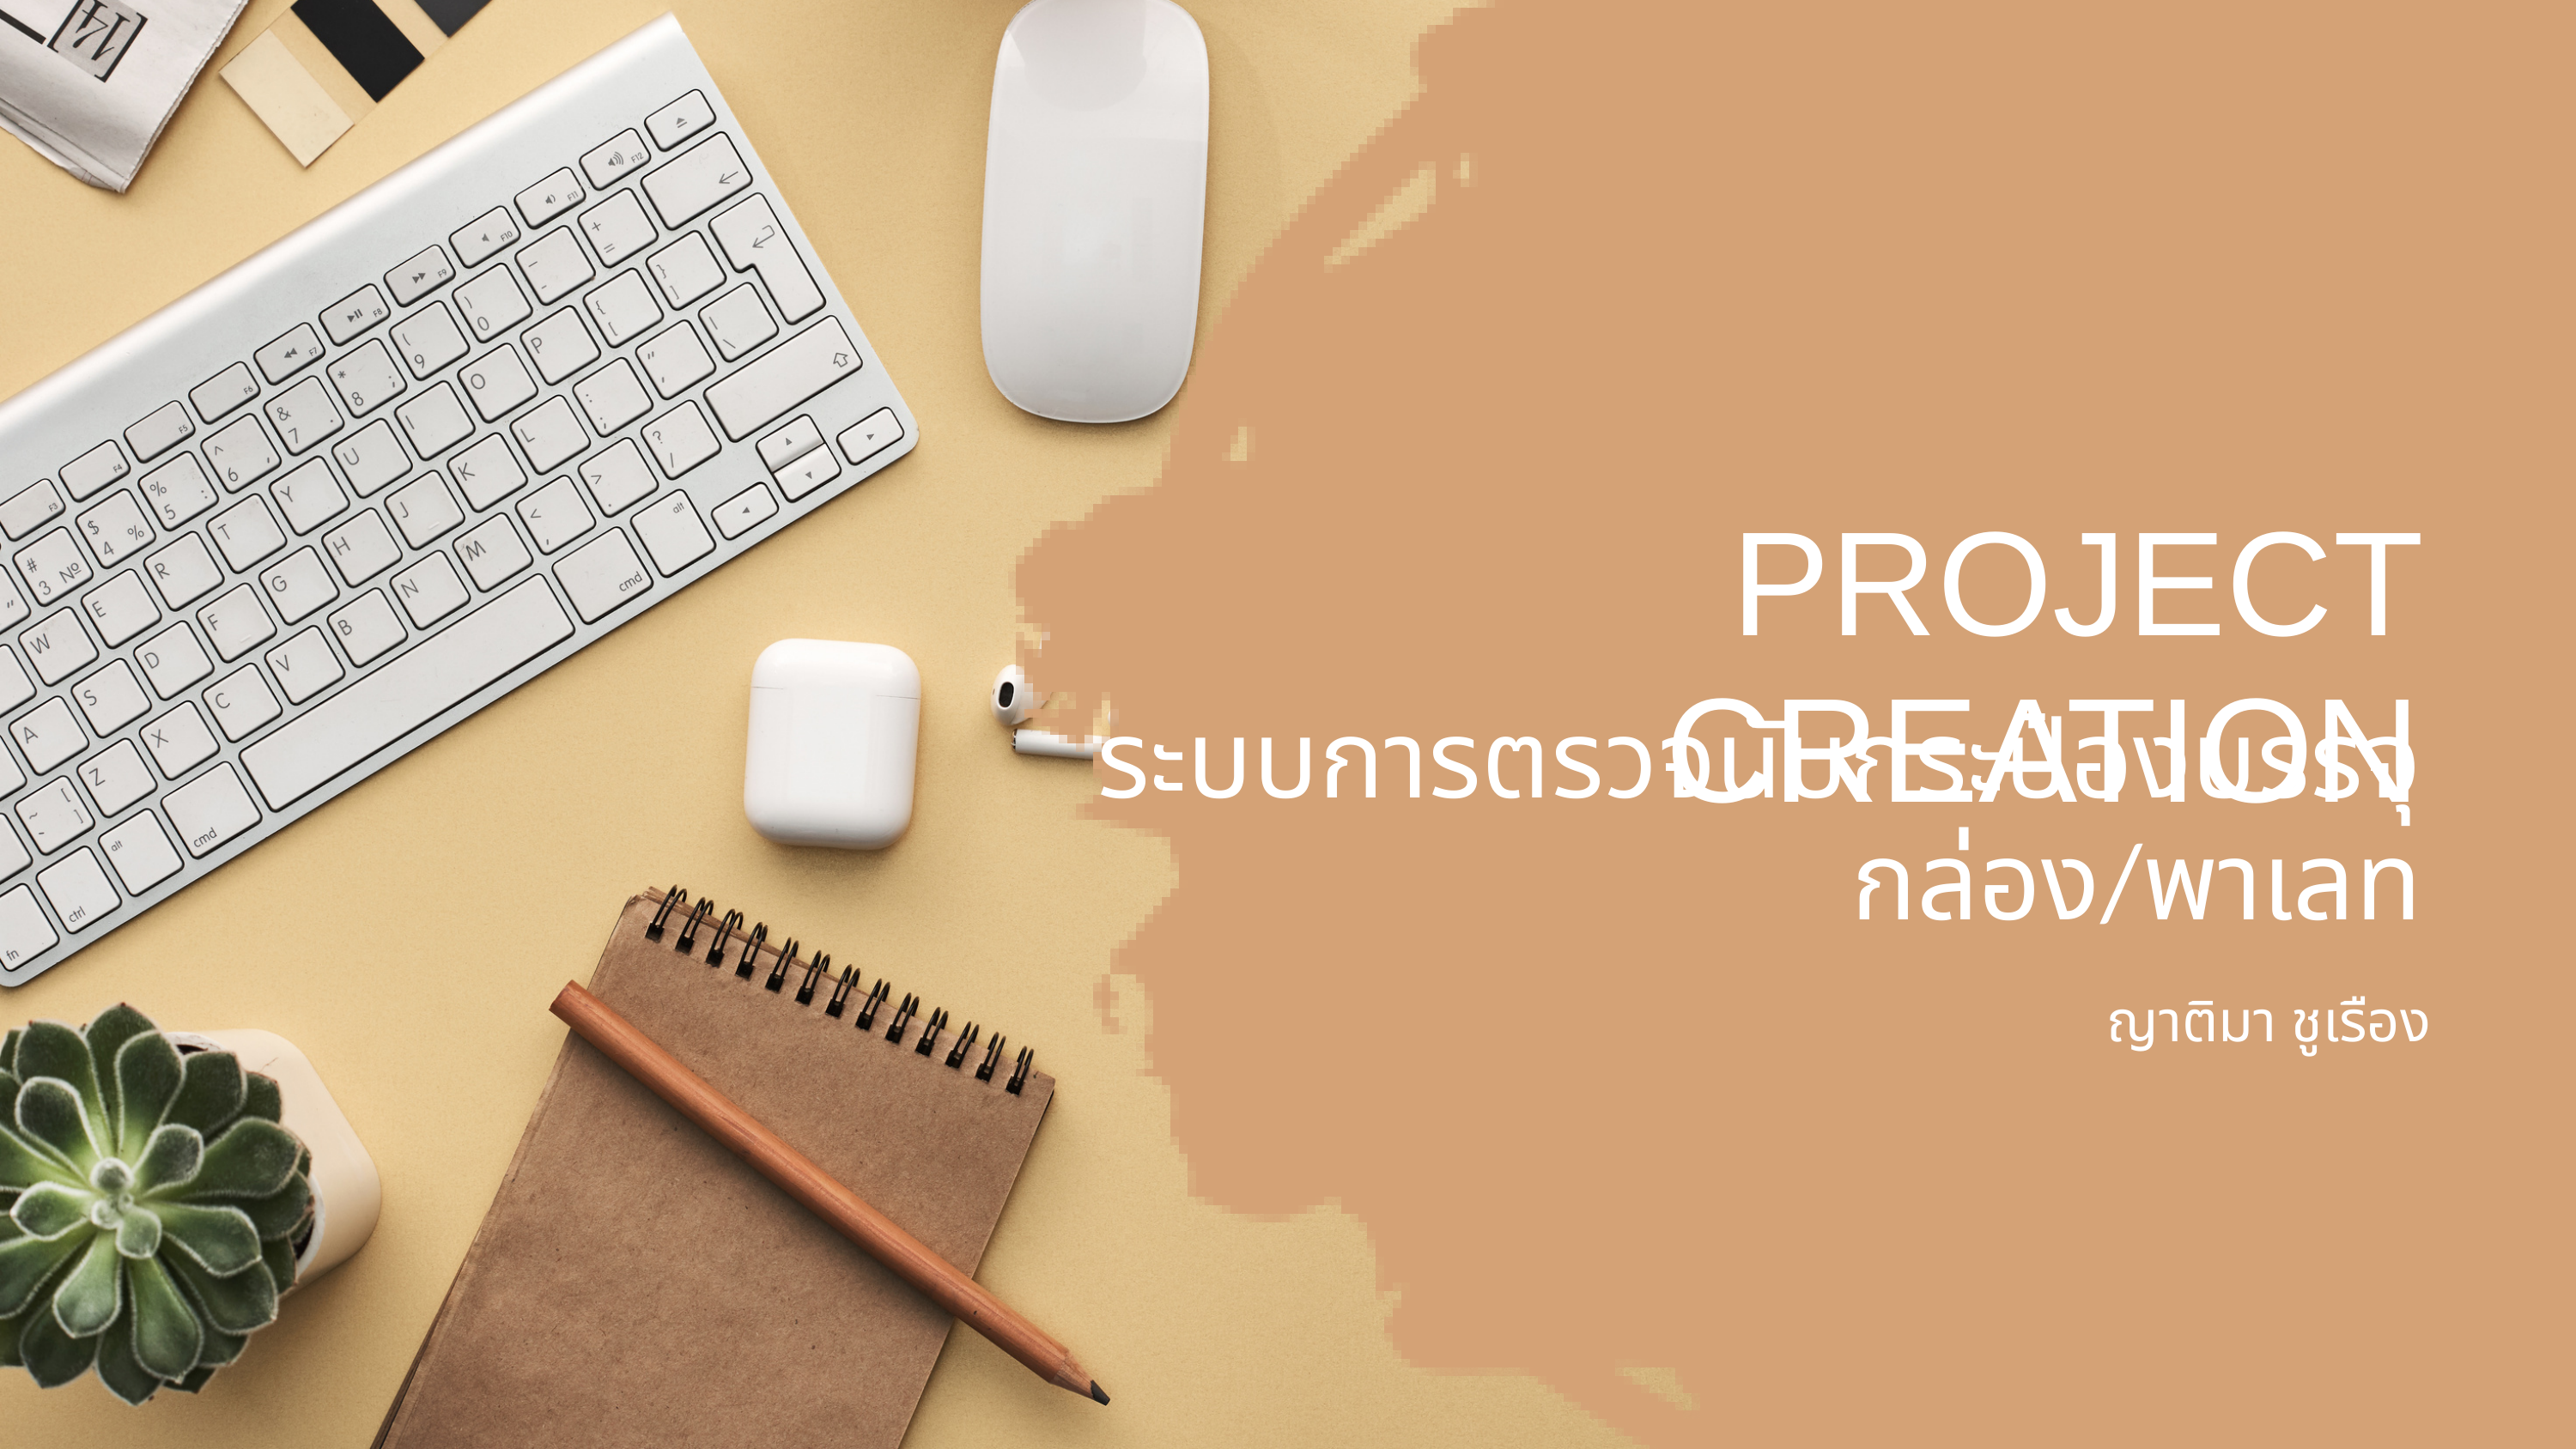

PROJECT CREATION
ระบบการตรวจนับกระป๋องบรรจุกล่อง/พาเลท
ญาติมา ชูเรือง